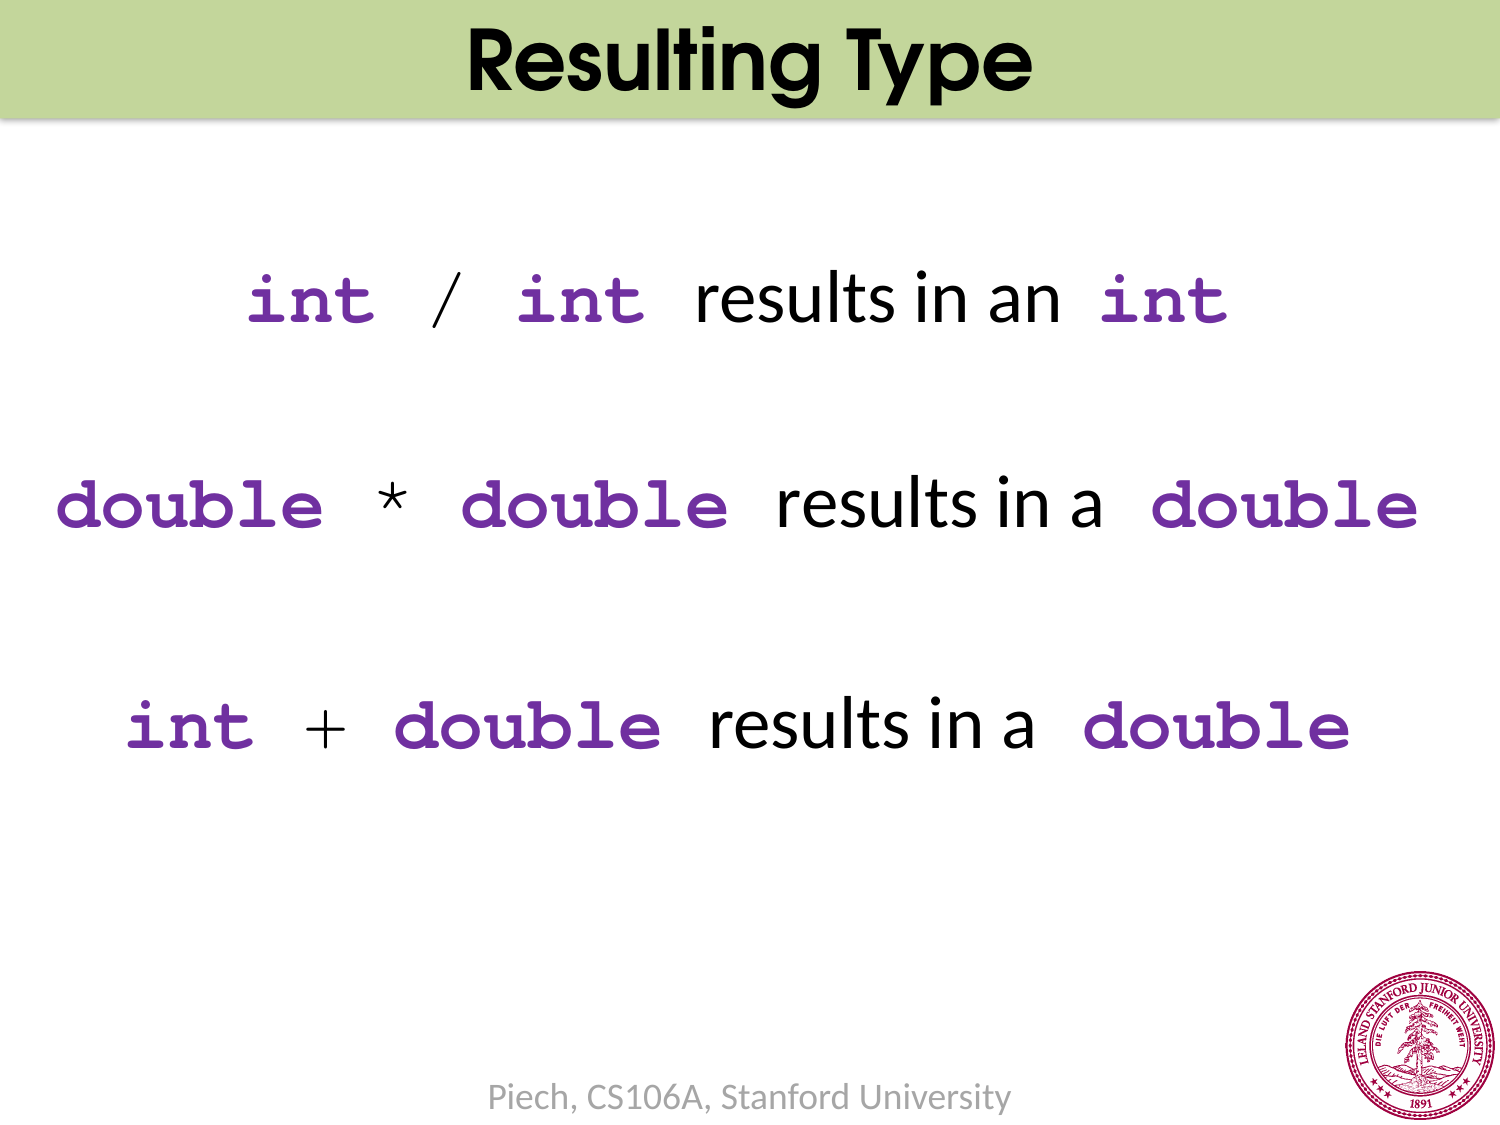

Resulting Type
int / int results in an  int
double * double results in a double
int + double results in a double